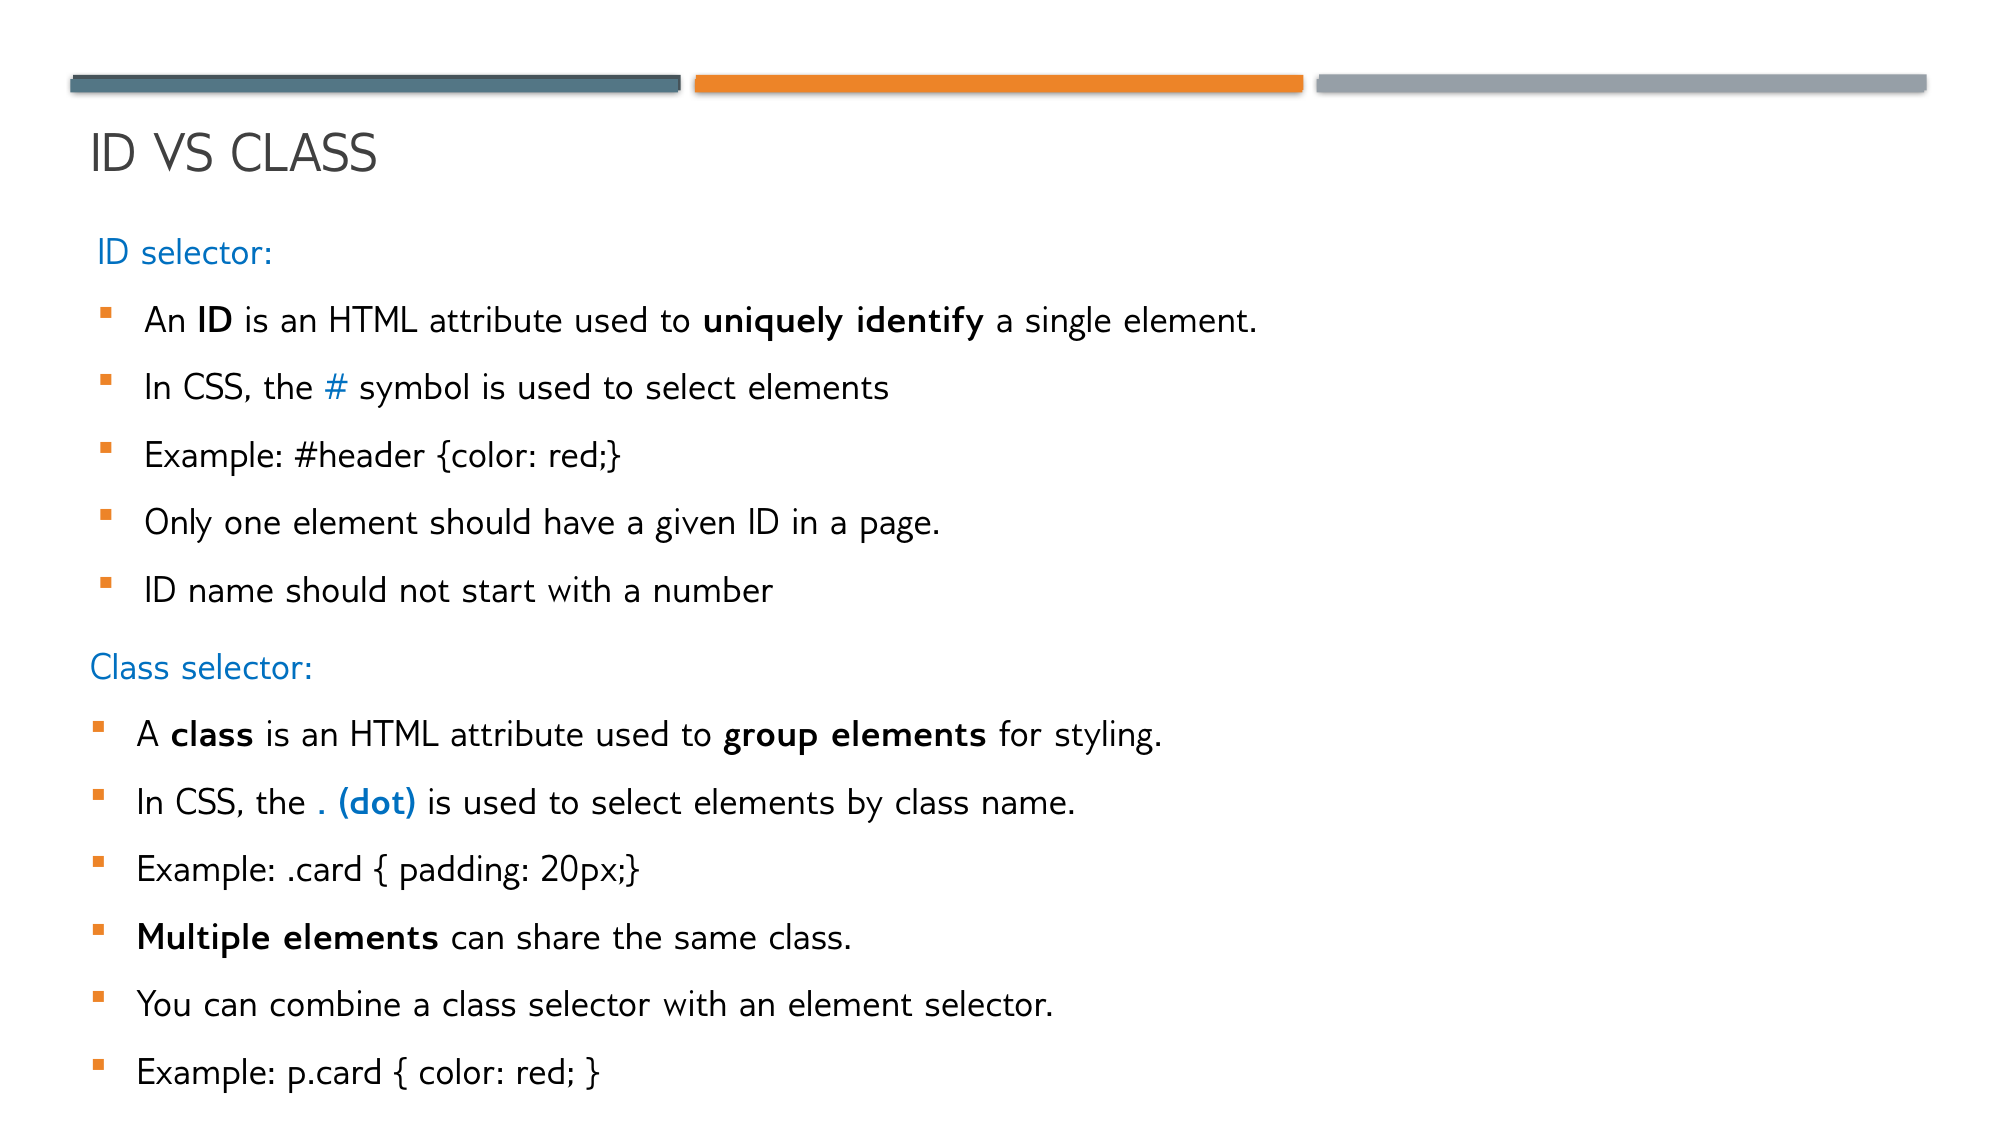

# ID vs class
ID selector:
An ID is an HTML attribute used to uniquely identify a single element.
In CSS, the # symbol is used to select elements
Example: #header {color: red;}
Only one element should have a given ID in a page.
ID name should not start with a number
Class selector:
A class is an HTML attribute used to group elements for styling.
In CSS, the . (dot) is used to select elements by class name.
Example: .card { padding: 20px;}
Multiple elements can share the same class.
You can combine a class selector with an element selector.
Example: p.card { color: red; }
Favicon
Title